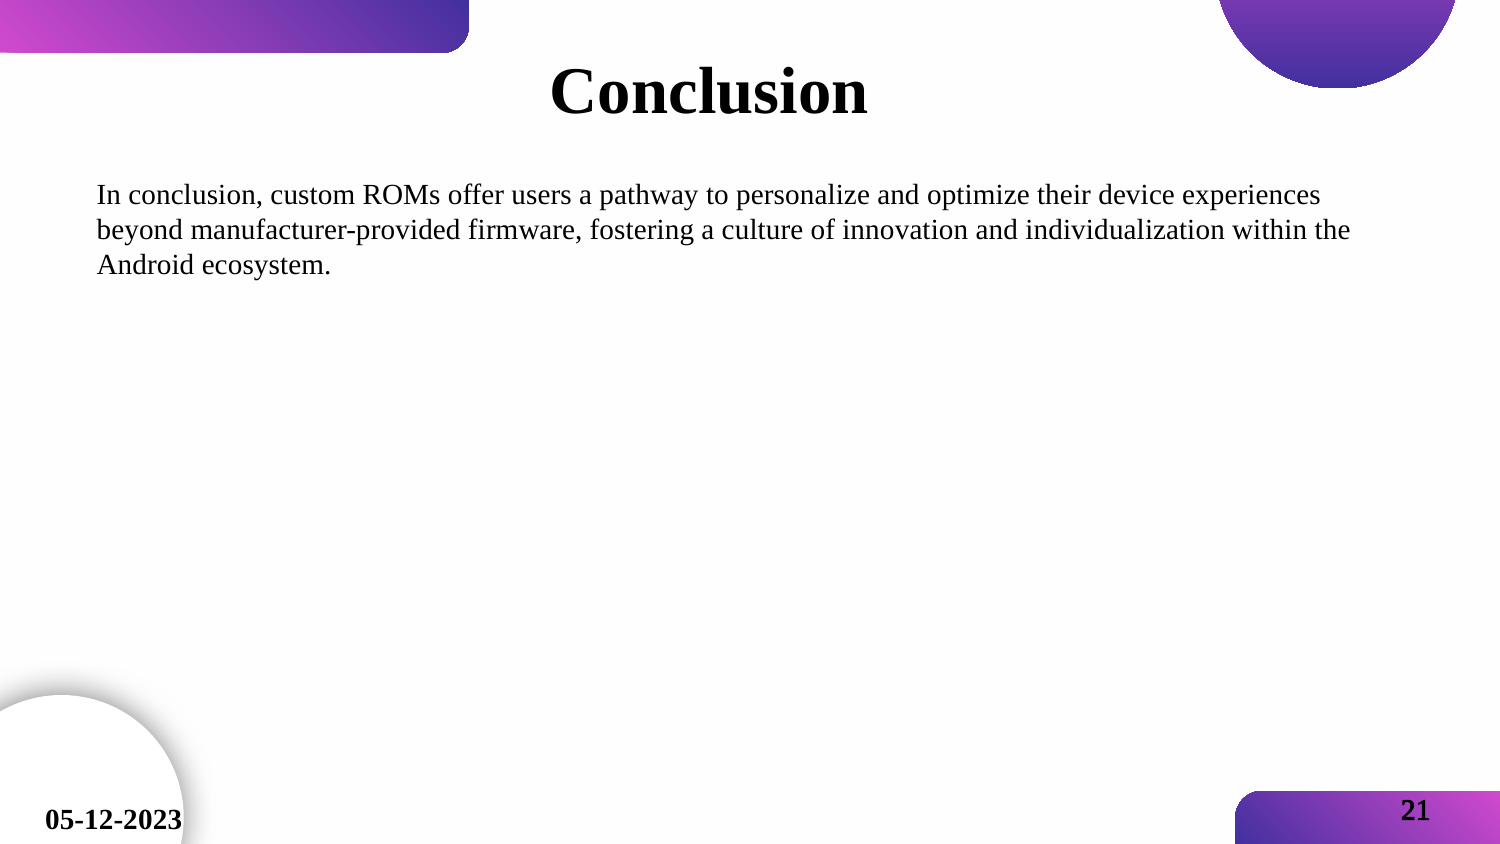

Conclusion
In conclusion, custom ROMs offer users a pathway to personalize and optimize their device experiences beyond manufacturer-provided firmware, fostering a culture of innovation and individualization within the Android ecosystem.
21
05-12-2023